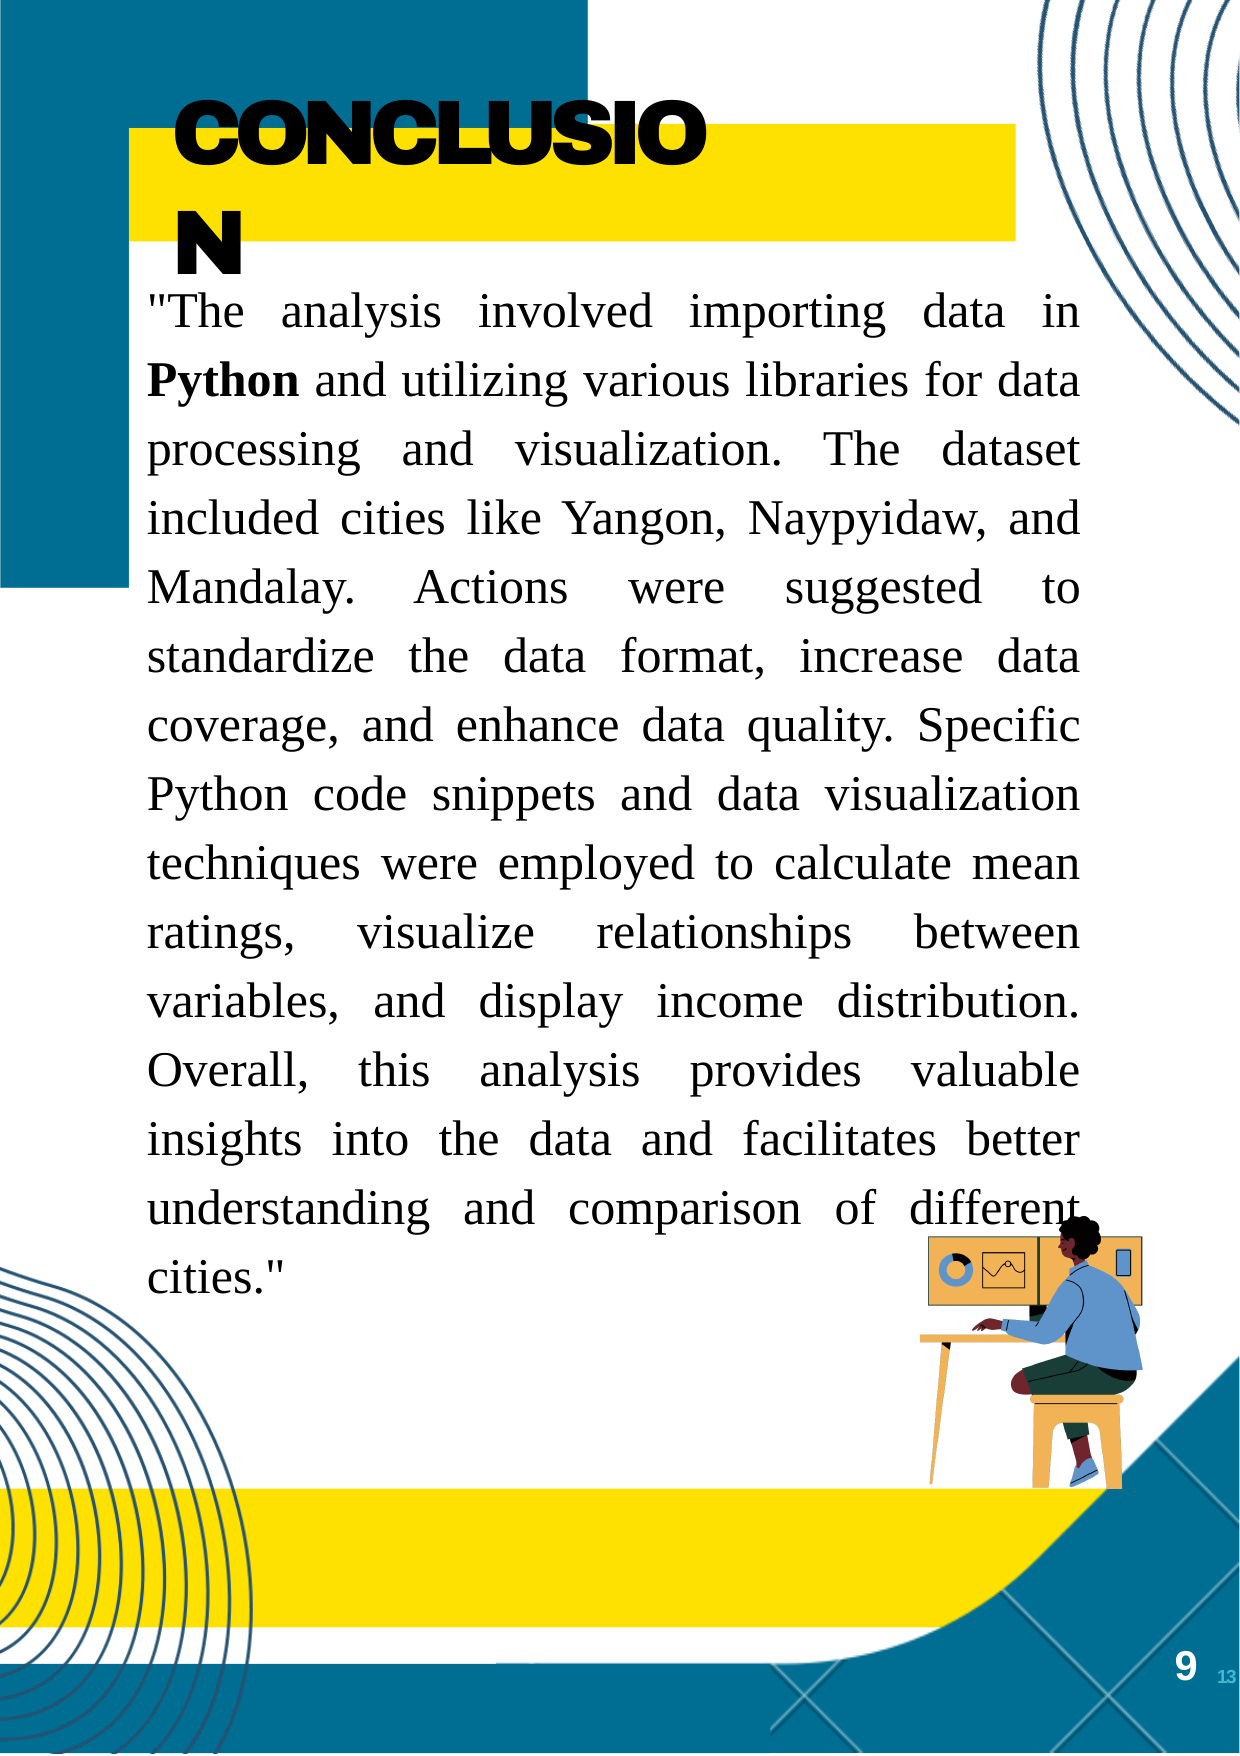

# CONCLUSION
"The analysis involved importing data in Python and utilizing various libraries for data processing and visualization. The dataset included cities like Yangon, Naypyidaw, and Mandalay. Actions were suggested to standardize the data format, increase data coverage, and enhance data quality. Specific Python code snippets and data visualization techniques were employed to calculate mean ratings, visualize relationships between variables, and display income distribution. Overall, this analysis provides valuable insights into the data and facilitates better understanding and comparison of different cities."

13
 9